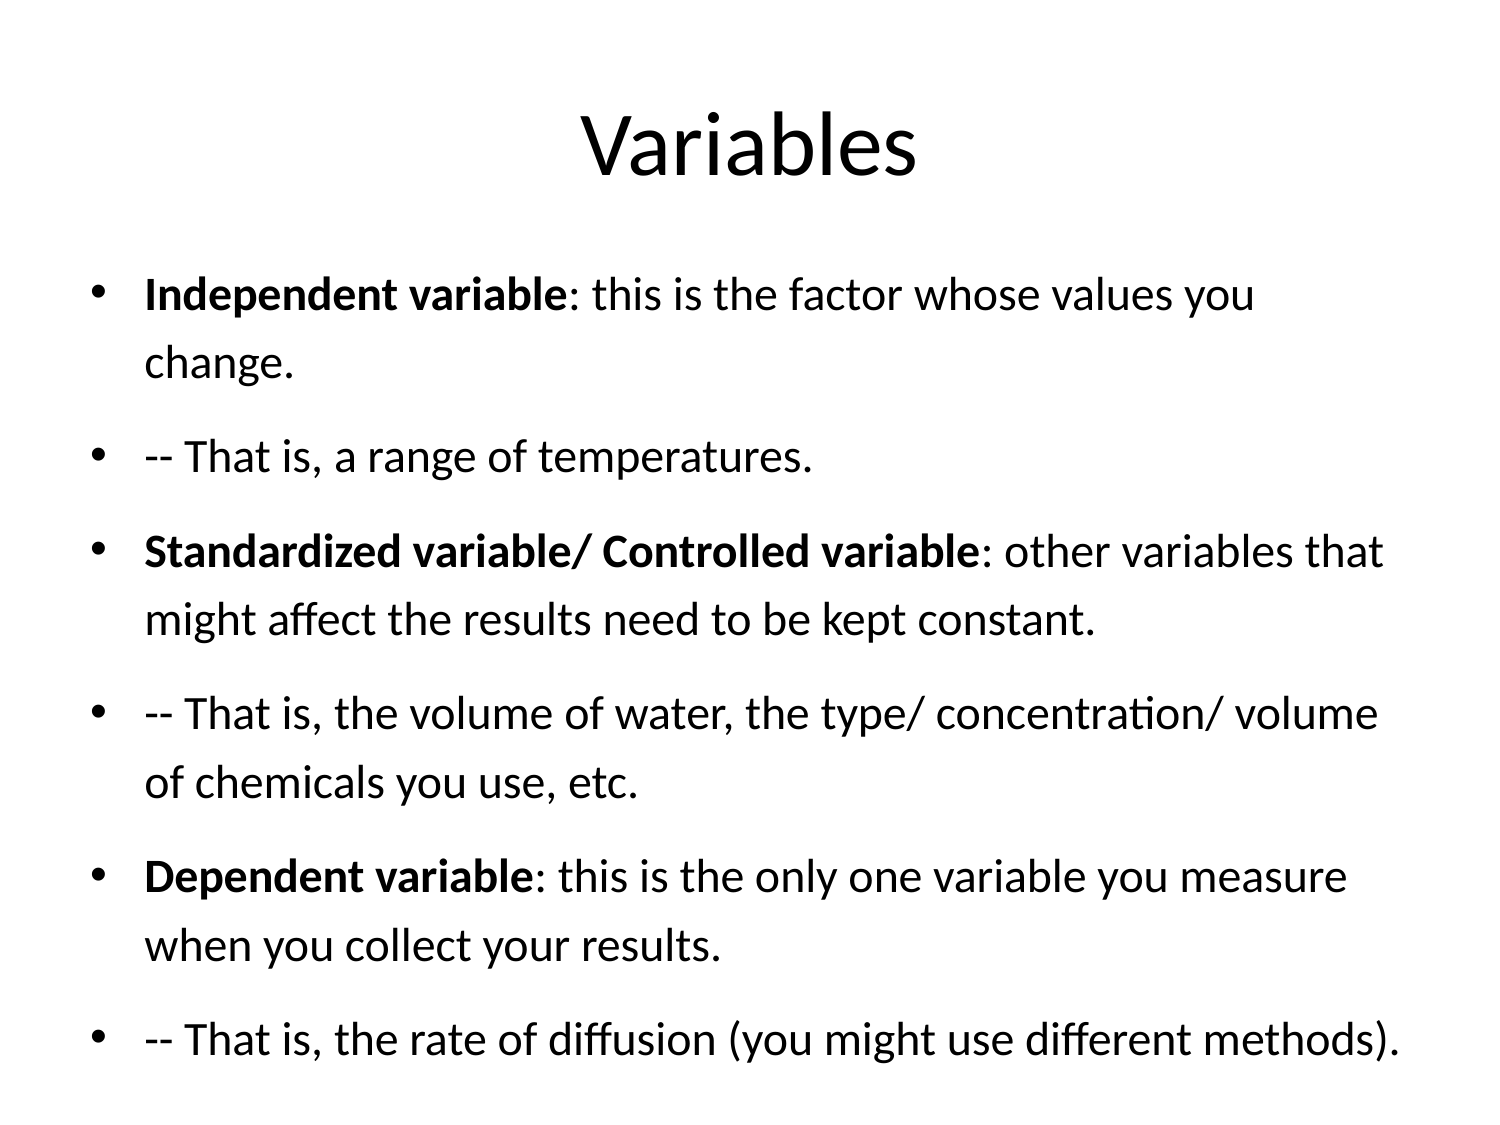

# Variables
Independent variable: this is the factor whose values you change.
-- That is, a range of temperatures.
Standardized variable/ Controlled variable: other variables that might affect the results need to be kept constant.
-- That is, the volume of water, the type/ concentration/ volume of chemicals you use, etc.
Dependent variable: this is the only one variable you measure when you collect your results.
-- That is, the rate of diffusion (you might use different methods).